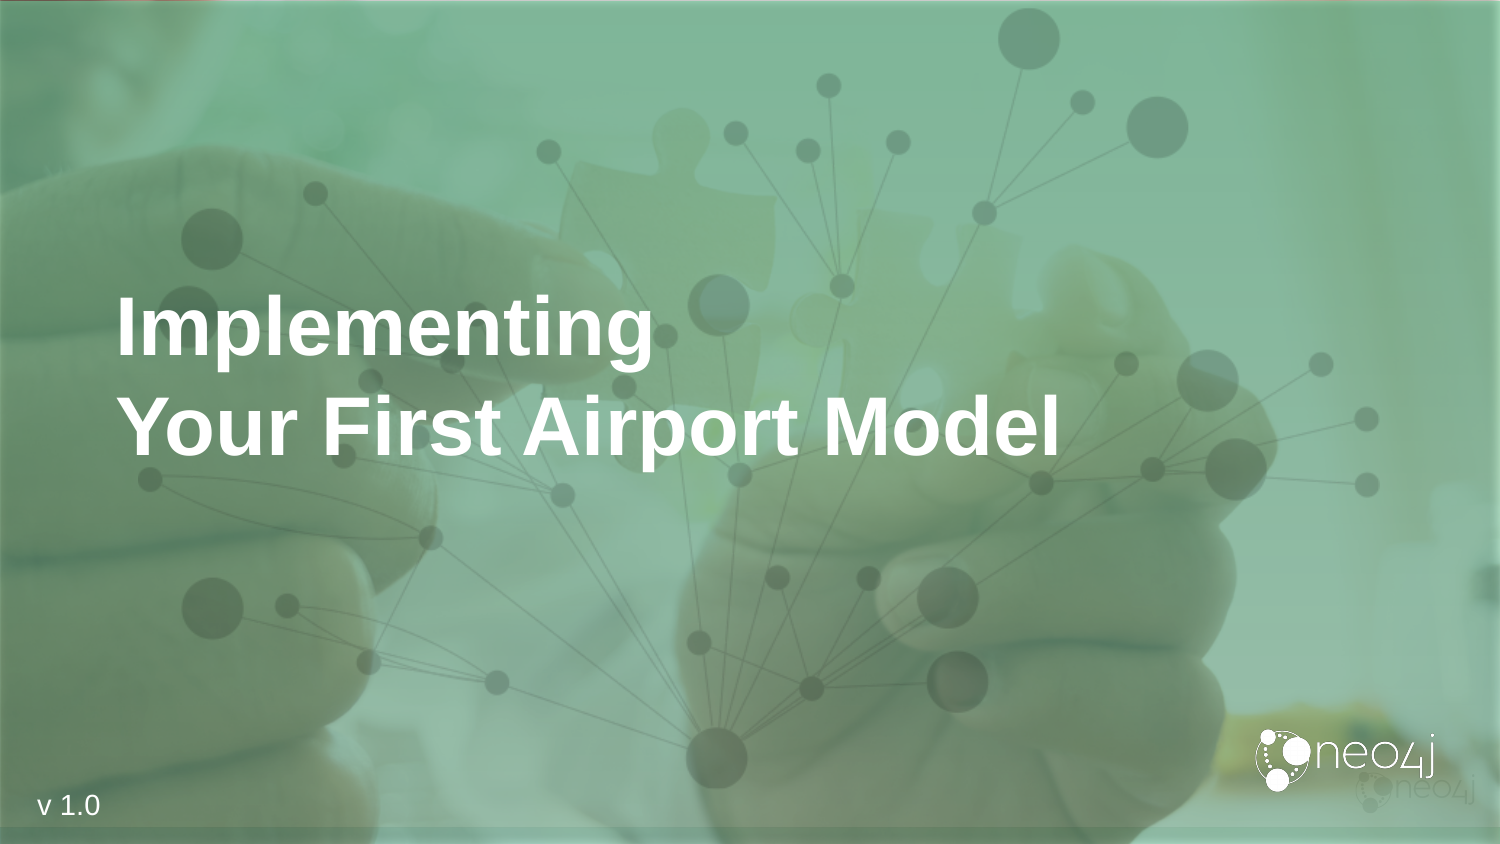

# Implementing
Your First Airport Model
v 1.0